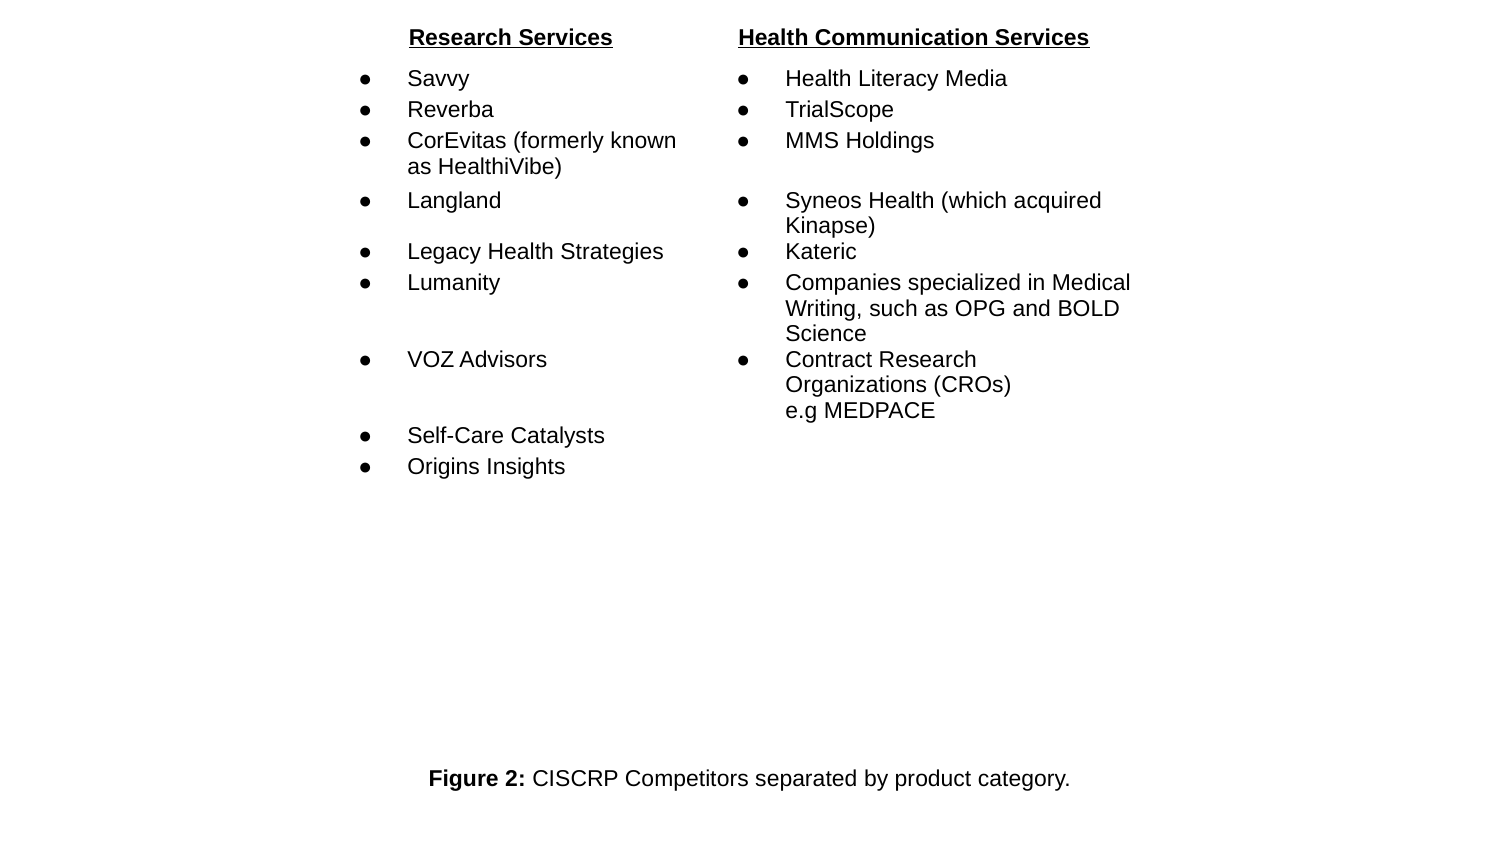

| Research Services | Health Communication Services |
| --- | --- |
| Savvy | Health Literacy Media |
| Reverba | TrialScope |
| CorEvitas (formerly known as HealthiVibe) | MMS Holdings |
| Langland | Syneos Health (which acquired Kinapse) |
| Legacy Health Strategies | Kateric |
| Lumanity | Companies specialized in Medical Writing, such as OPG and BOLD Science |
| VOZ Advisors | Contract Research Organizations (CROs) e.g MEDPACE |
| Self-Care Catalysts |  |
| Origins Insights |  |
Figure 2: CISCRP Competitors separated by product category.